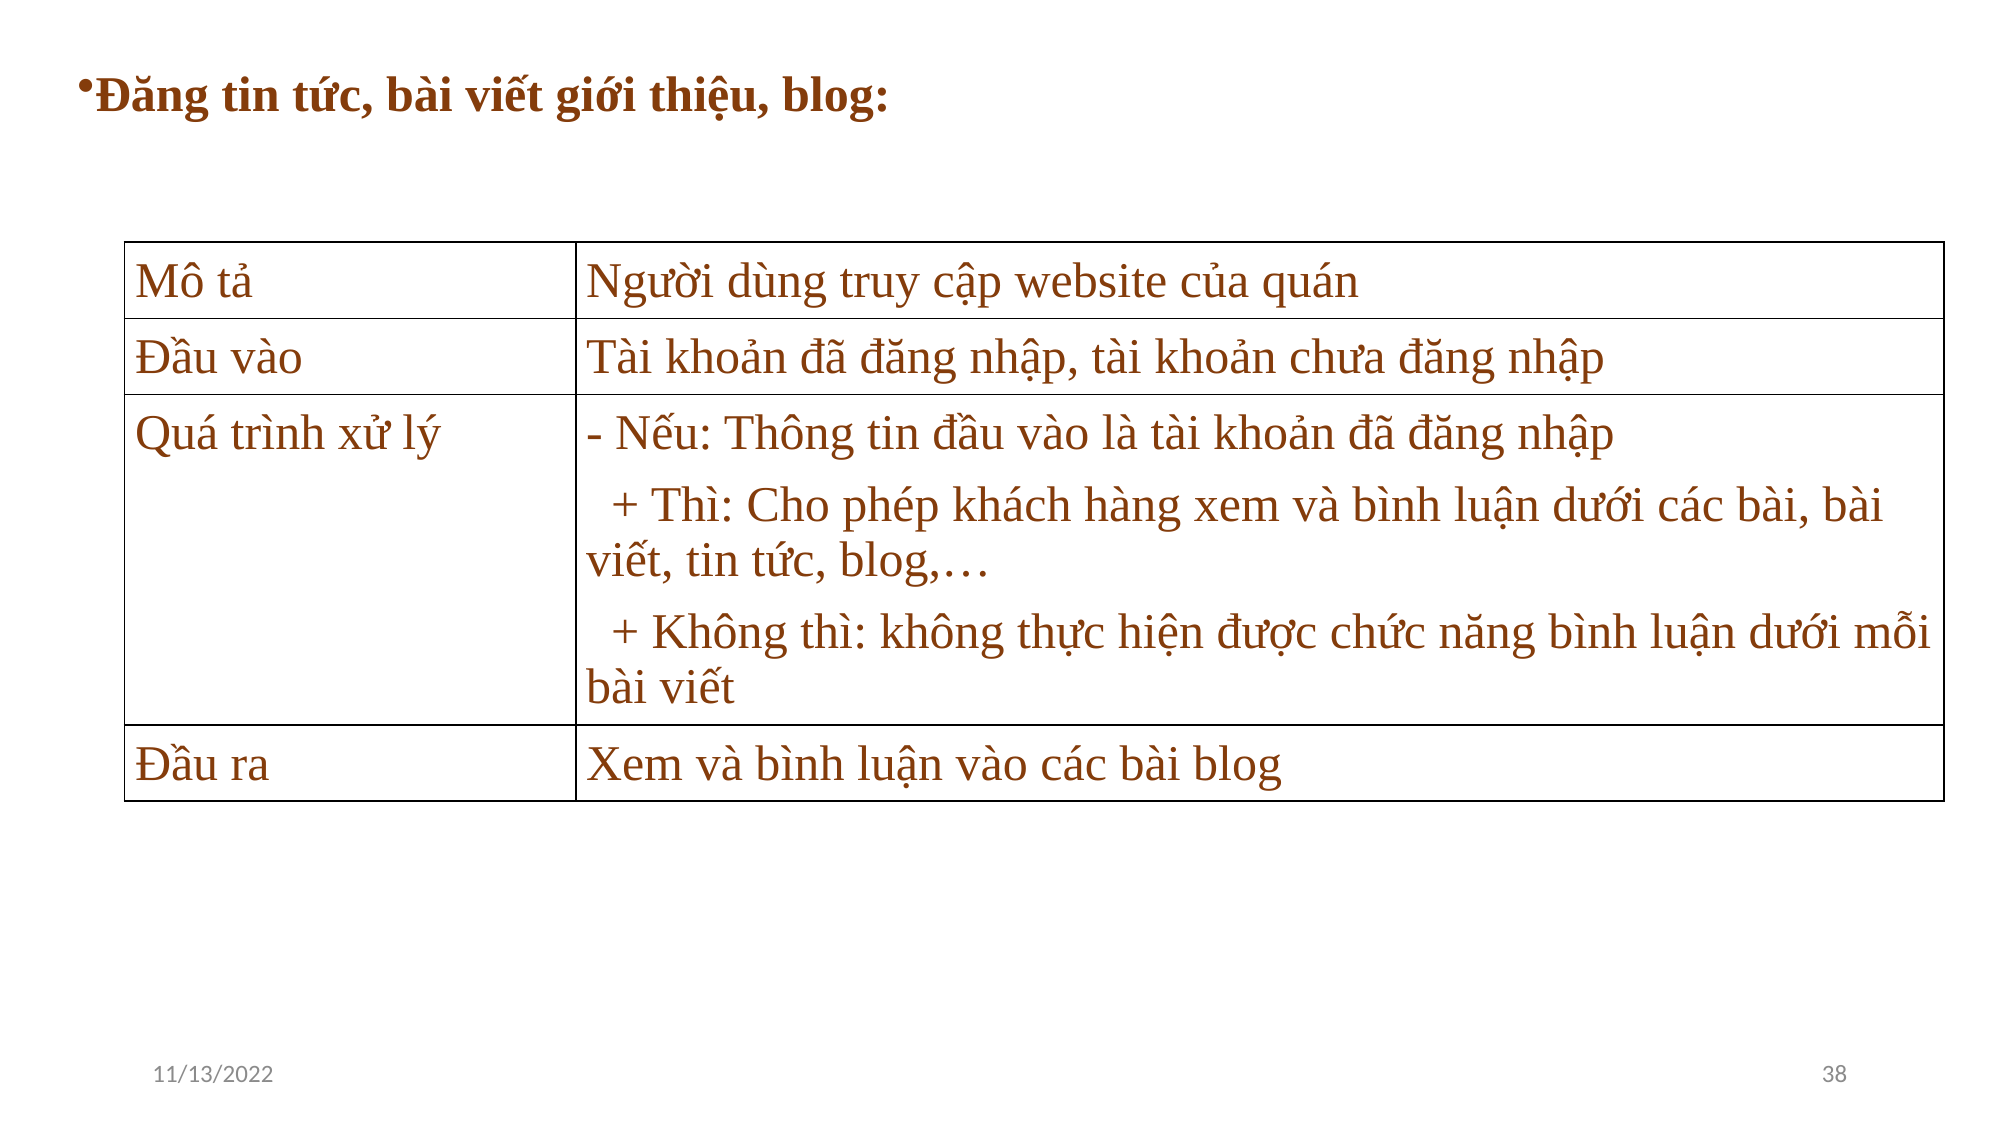

Đăng tin tức, bài viết giới thiệu, blog:

| Mô tả | Người dùng truy cập website của quán |
| --- | --- |
| Đầu vào | Tài khoản đã đăng nhập, tài khoản chưa đăng nhập |
| Quá trình xử lý | - Nếu: Thông tin đầu vào là tài khoản đã đăng nhập   + Thì: Cho phép khách hàng xem và bình luận dưới các bài, bài viết, tin tức, blog,…   + Không thì: không thực hiện được chức năng bình luận dưới mỗi bài viết |
| Đầu ra | Xem và bình luận vào các bài blog |
11/13/2022
38